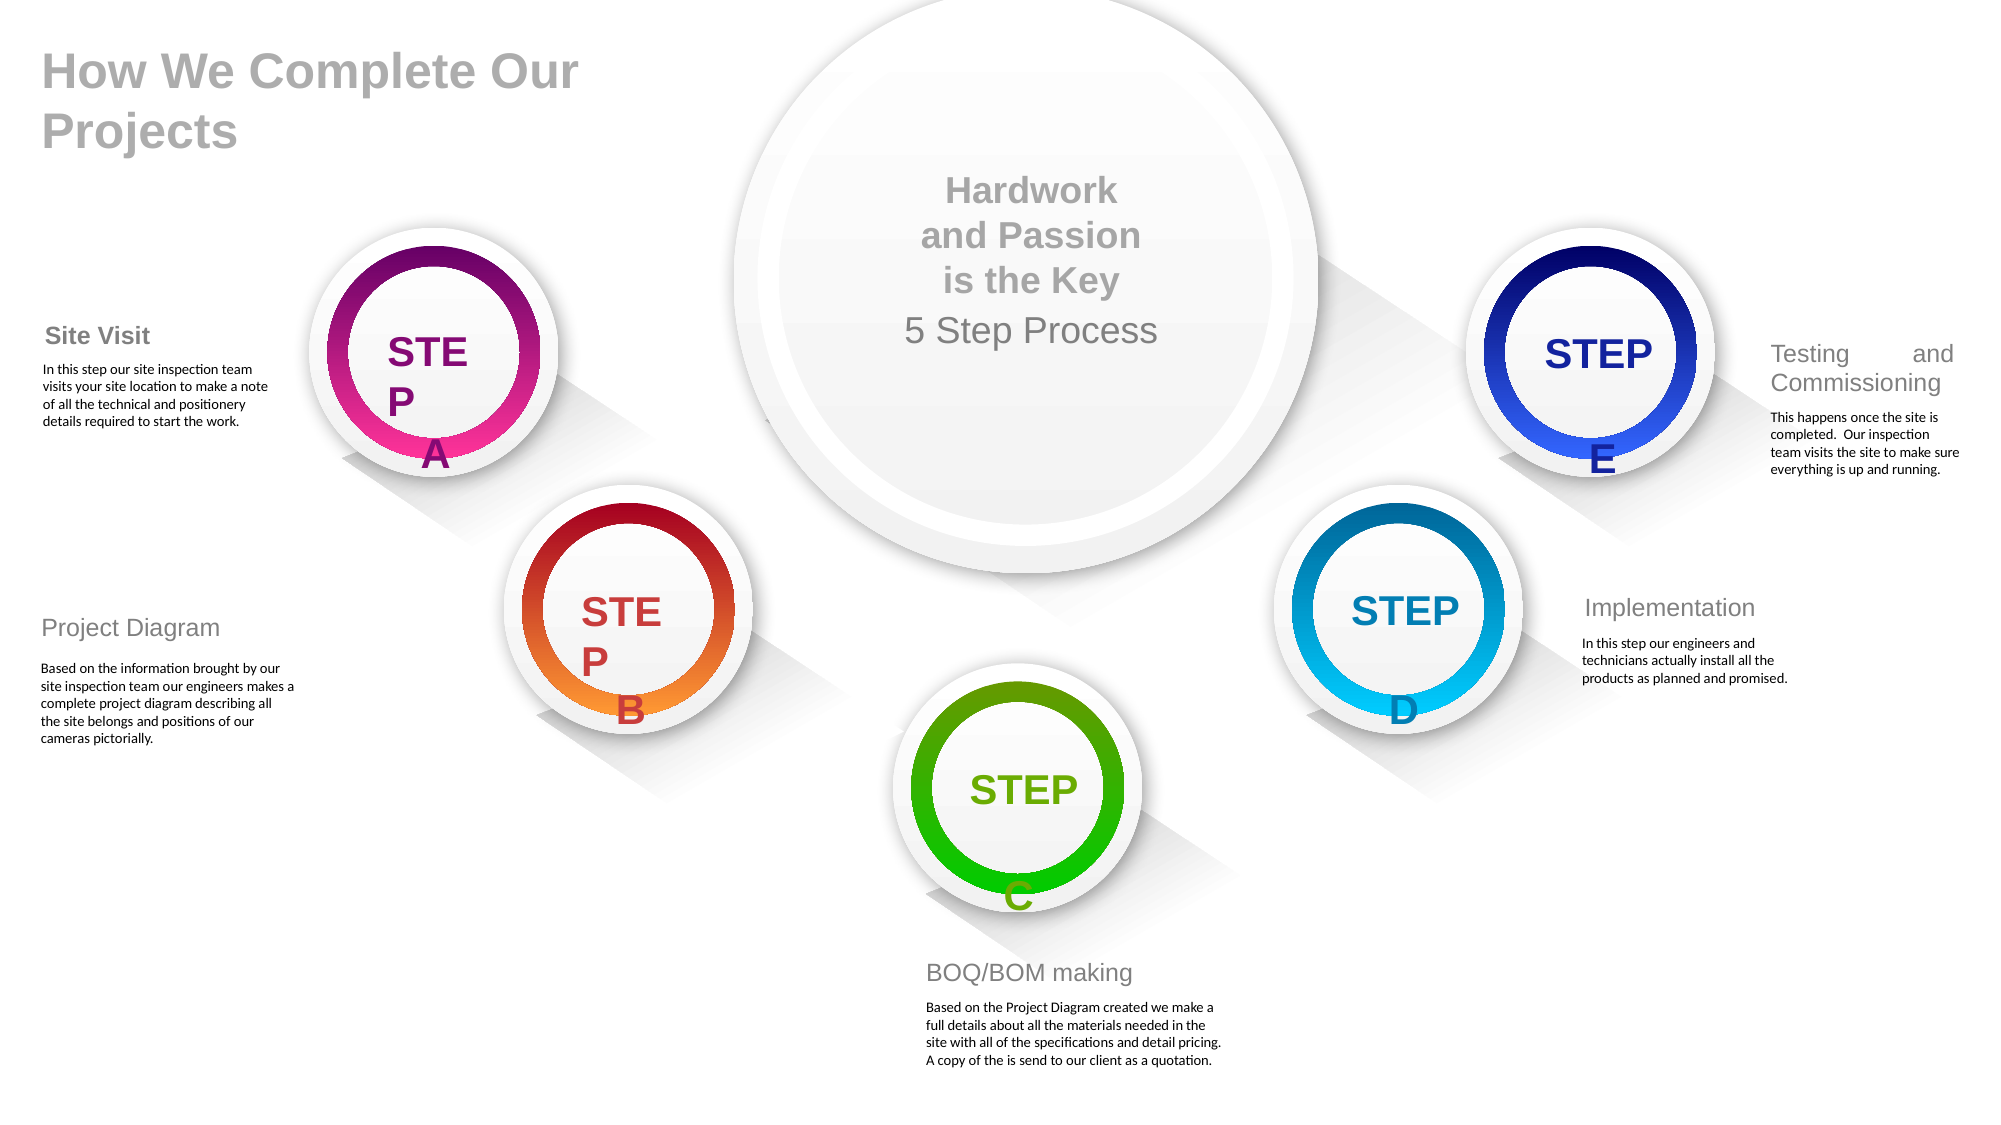

How We Complete Our Projects
Hardwork and Passion is the Key

5 Step Process
Site Visit

STEP
STEP
Testing and Commissioning
In this step our site inspection team visits your site location to make a note of all the technical and positionery details required to start the work.

This happens once the site is completed.  Our inspection
team visits the site to make sure everything is up and running.
A
E

STEP
STEP
Implementation
Project Diagram
In this step our engineers and technicians actually install all the products as planned and promised.

Based on the information brought by our site inspection team our engineers makes a complete project diagram describing all the site belongs and positions of our cameras pictorially.

B
D

STEP

C
BOQ/BOM making
Based on the Project Diagram created we make a full details about all the materials needed in the site with all of the specifications and detail pricing. A copy of the is send to our client as a quotation.